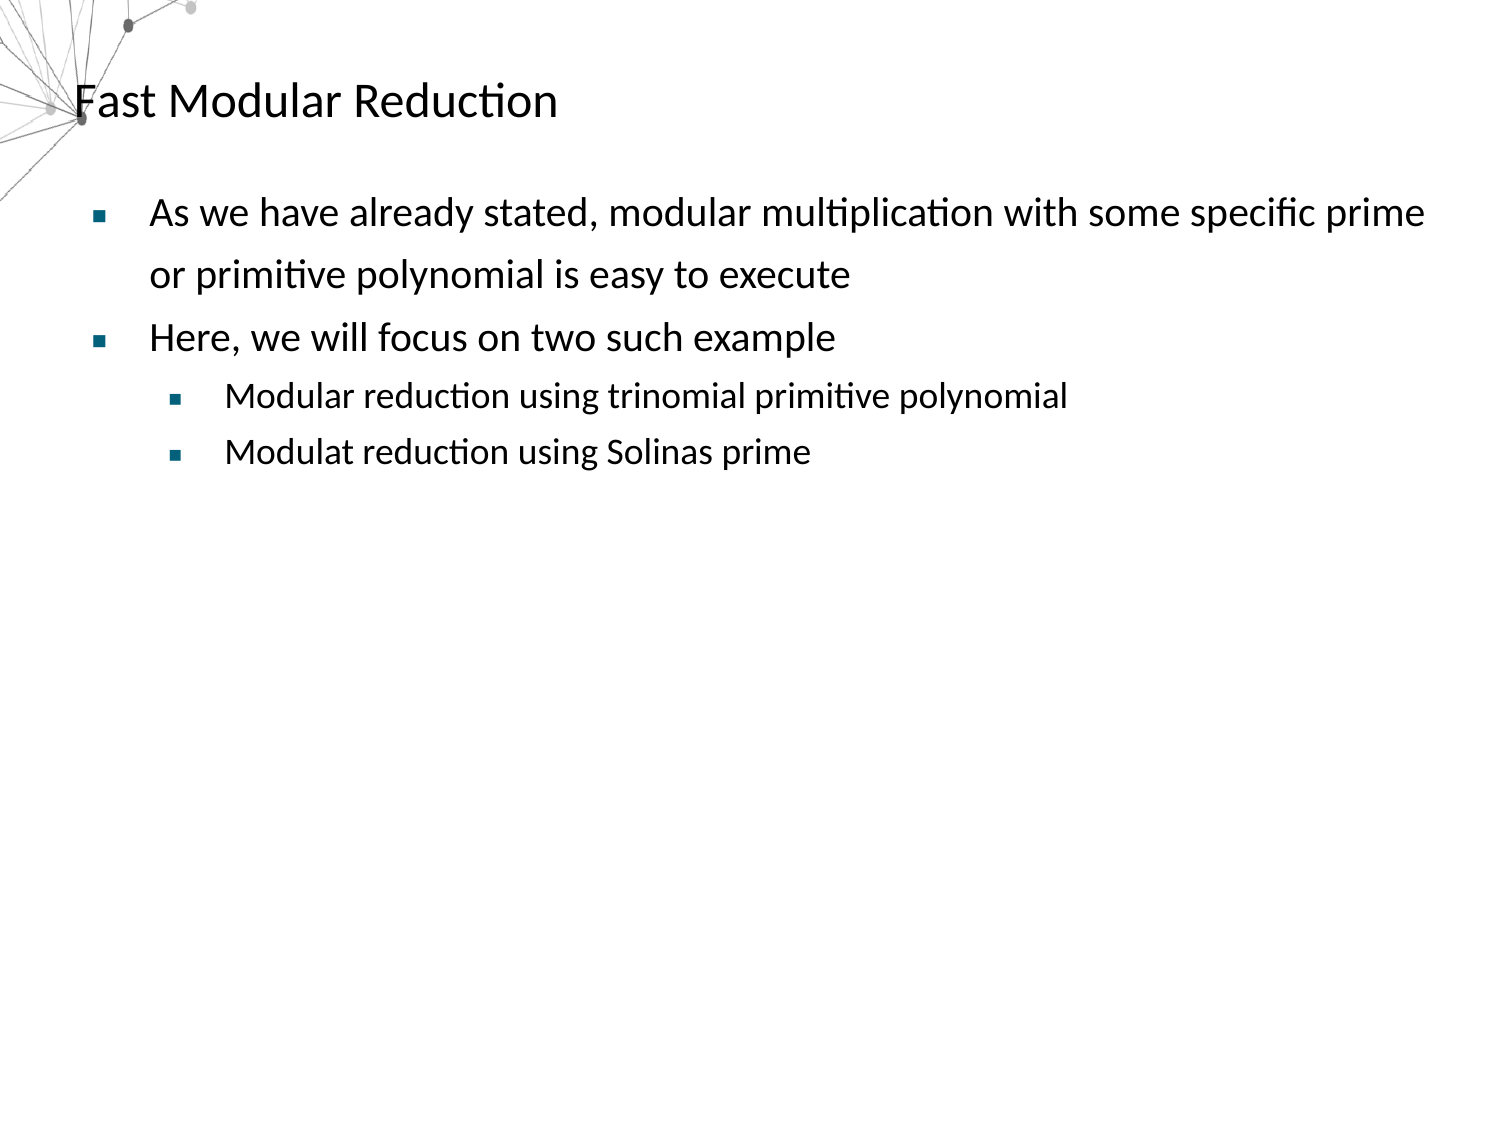

# Fast Modular Reduction
As we have already stated, modular multiplication with some specific prime or primitive polynomial is easy to execute
Here, we will focus on two such example
Modular reduction using trinomial primitive polynomial
Modulat reduction using Solinas prime